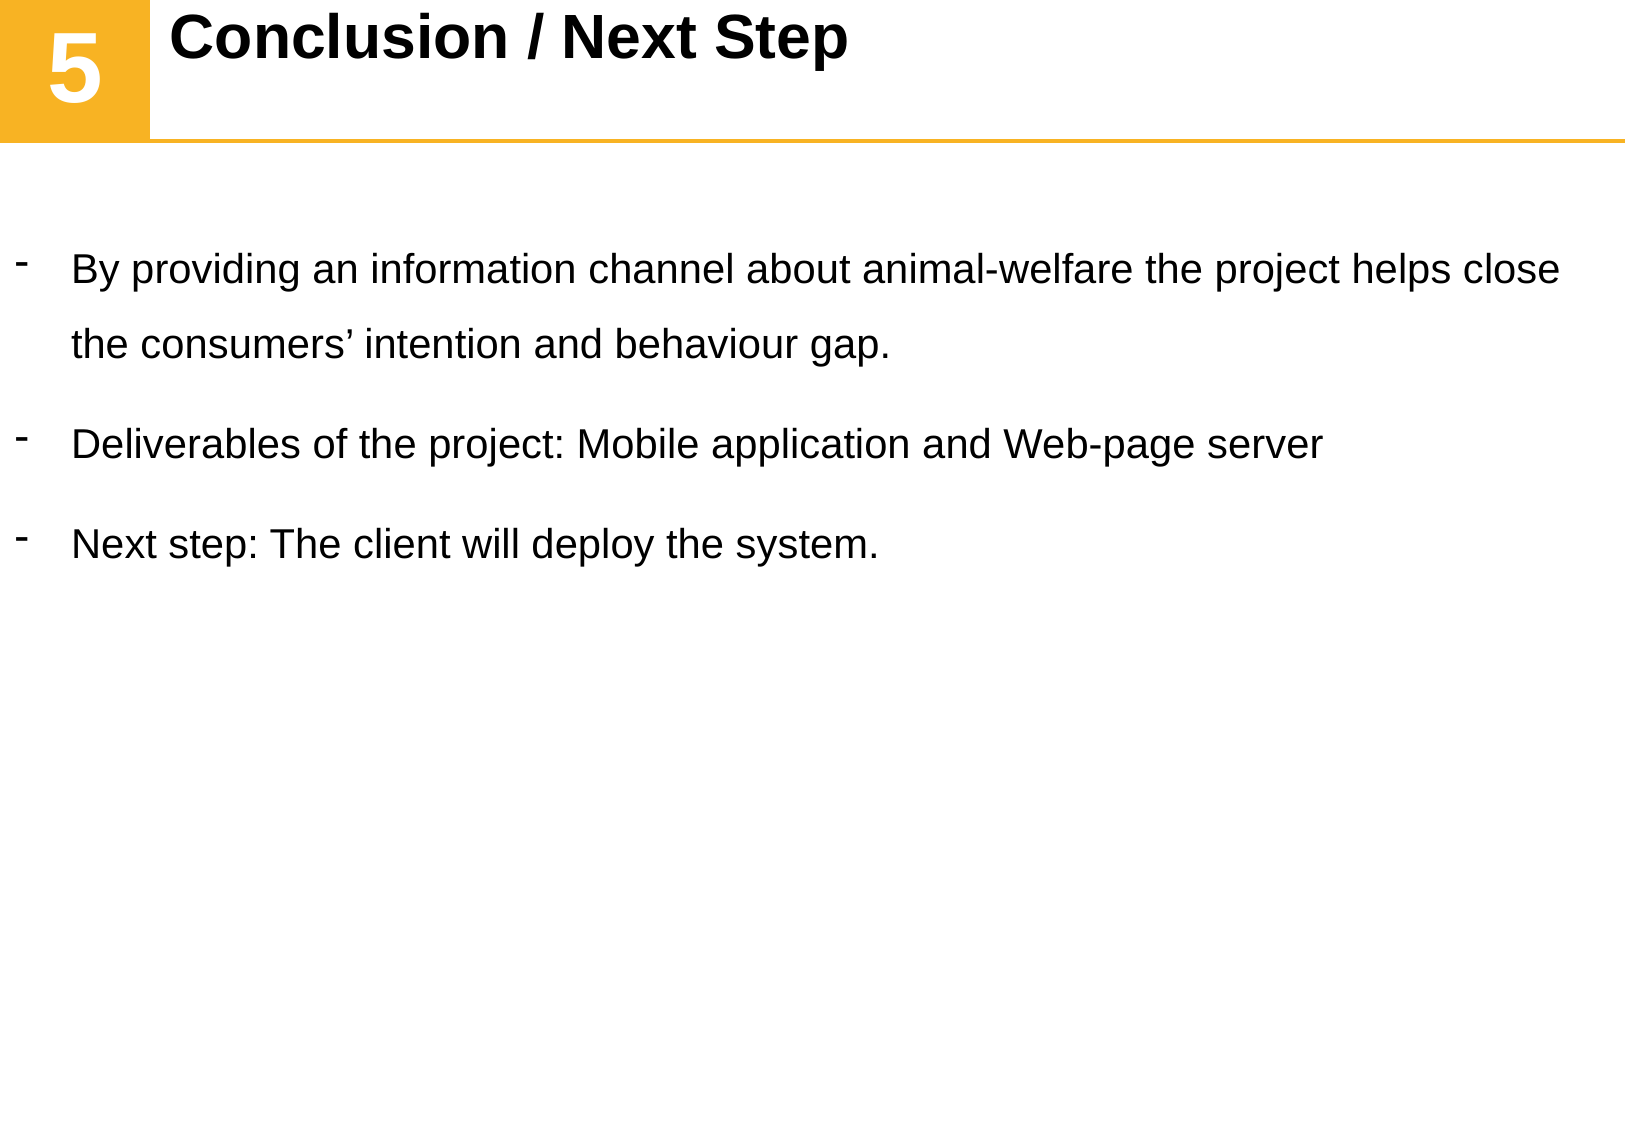

Conclusion / Next Step

# 5
By providing an information channel about animal-welfare the project helps close the consumers’ intention and behaviour gap.
Deliverables of the project: Mobile application and Web-page server
Next step: The client will deploy the system.